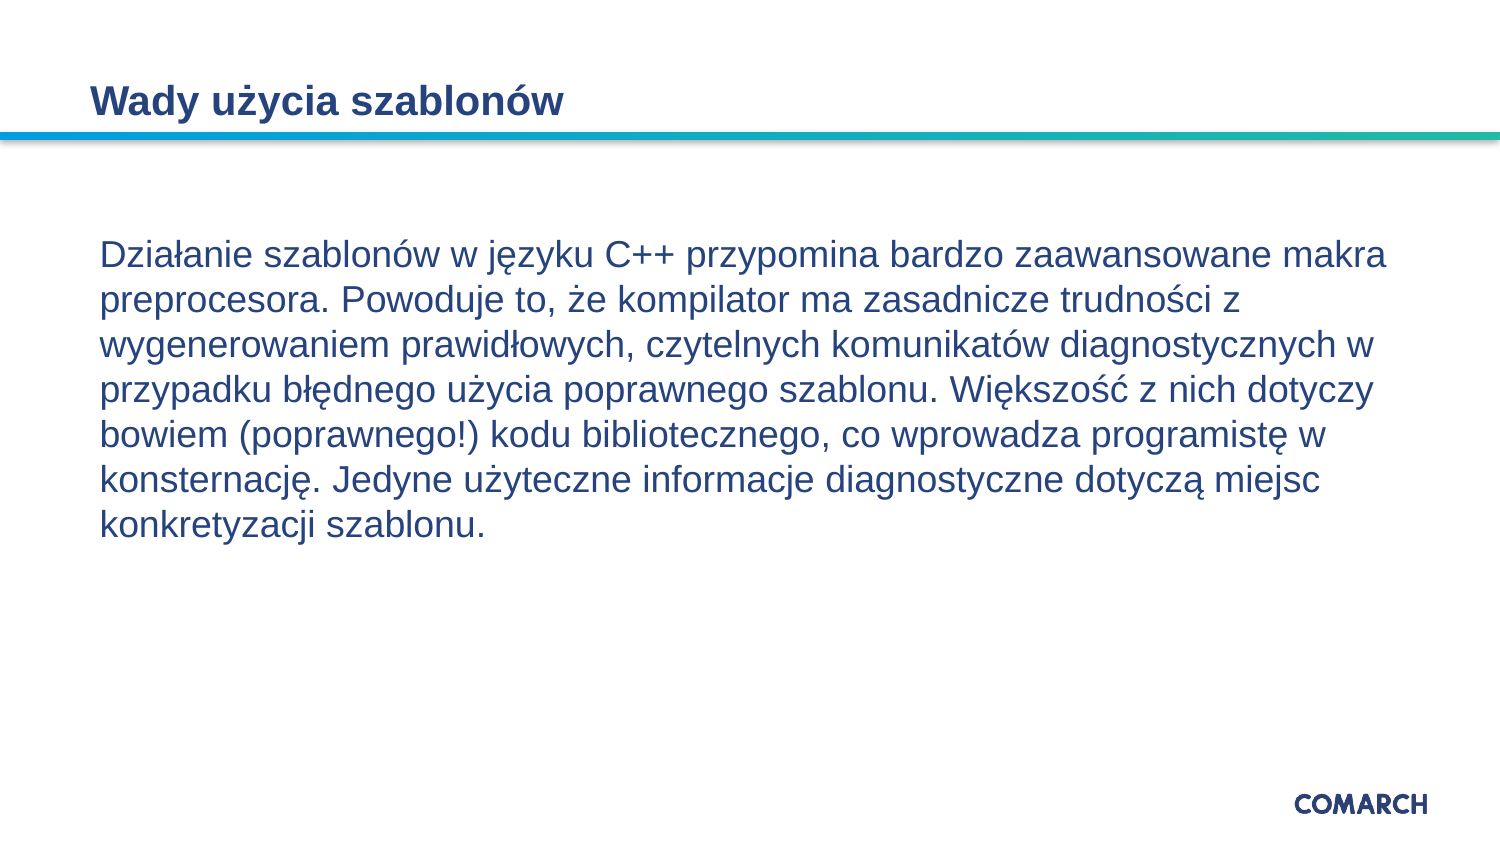

# Wady użycia szablonów
Działanie szablonów w języku C++ przypomina bardzo zaawansowane makra preprocesora. Powoduje to, że kompilator ma zasadnicze trudności z wygenerowaniem prawidłowych, czytelnych komunikatów diagnostycznych w przypadku błędnego użycia poprawnego szablonu. Większość z nich dotyczy bowiem (poprawnego!) kodu bibliotecznego, co wprowadza programistę w konsternację. Jedyne użyteczne informacje diagnostyczne dotyczą miejsc konkretyzacji szablonu.